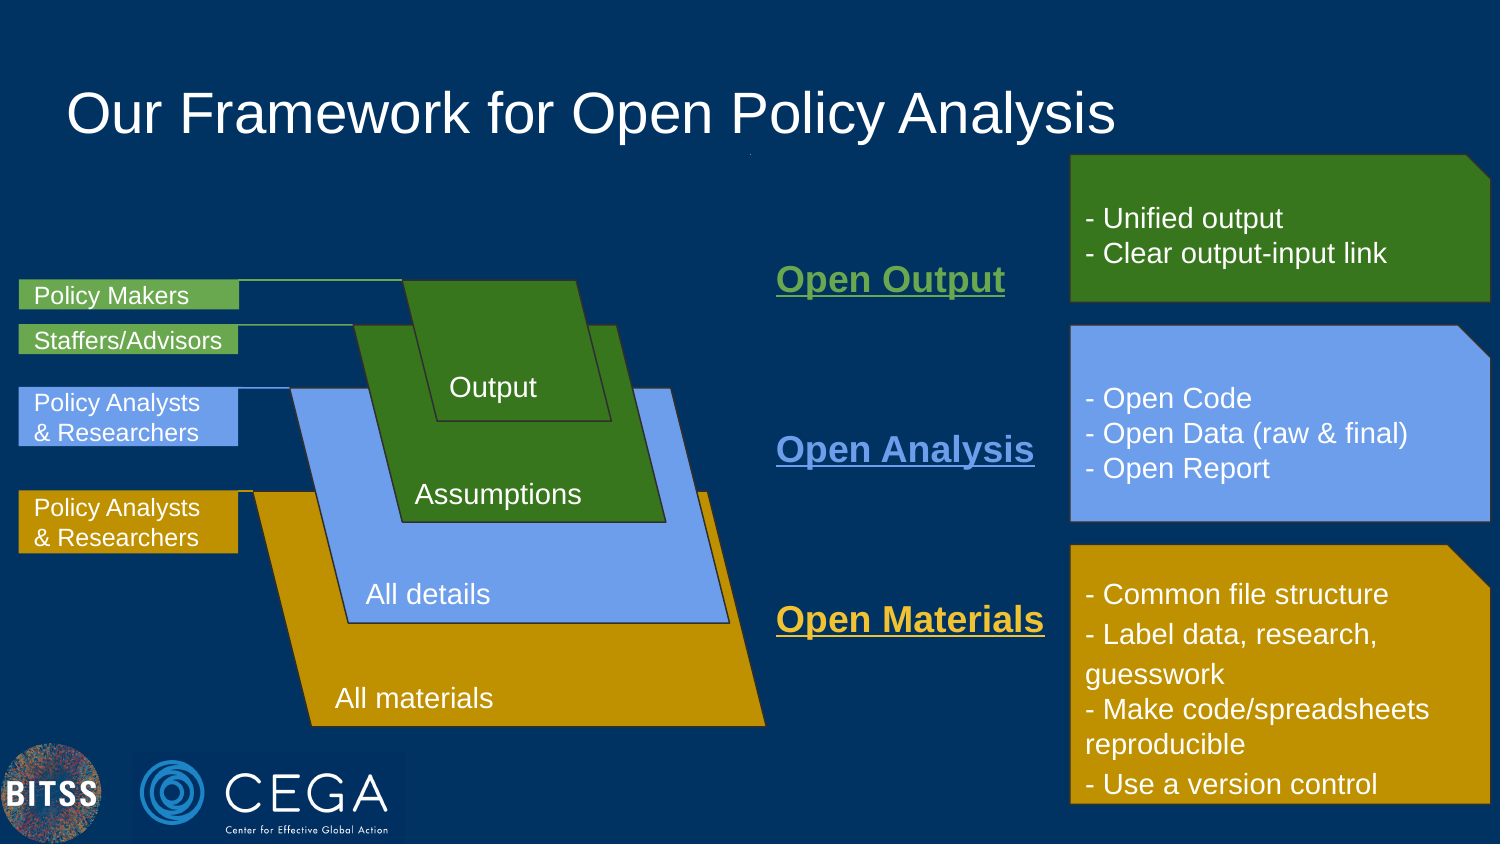

Our Framework for Open Policy Analysis
- Unified output
- Clear output-input link
Open Output

Open Analysis

Open Materials
Policy Makers

Output
Staffers/Advisors

Assumptions
- Open Code
- Open Data (raw & final)
- Open Report
Policy Analysts & Researchers

All details
Policy Analysts & Researchers

All materials
- Common file structure
- Label data, research, guesswork
- Make code/spreadsheets reproducible
- Use a version control